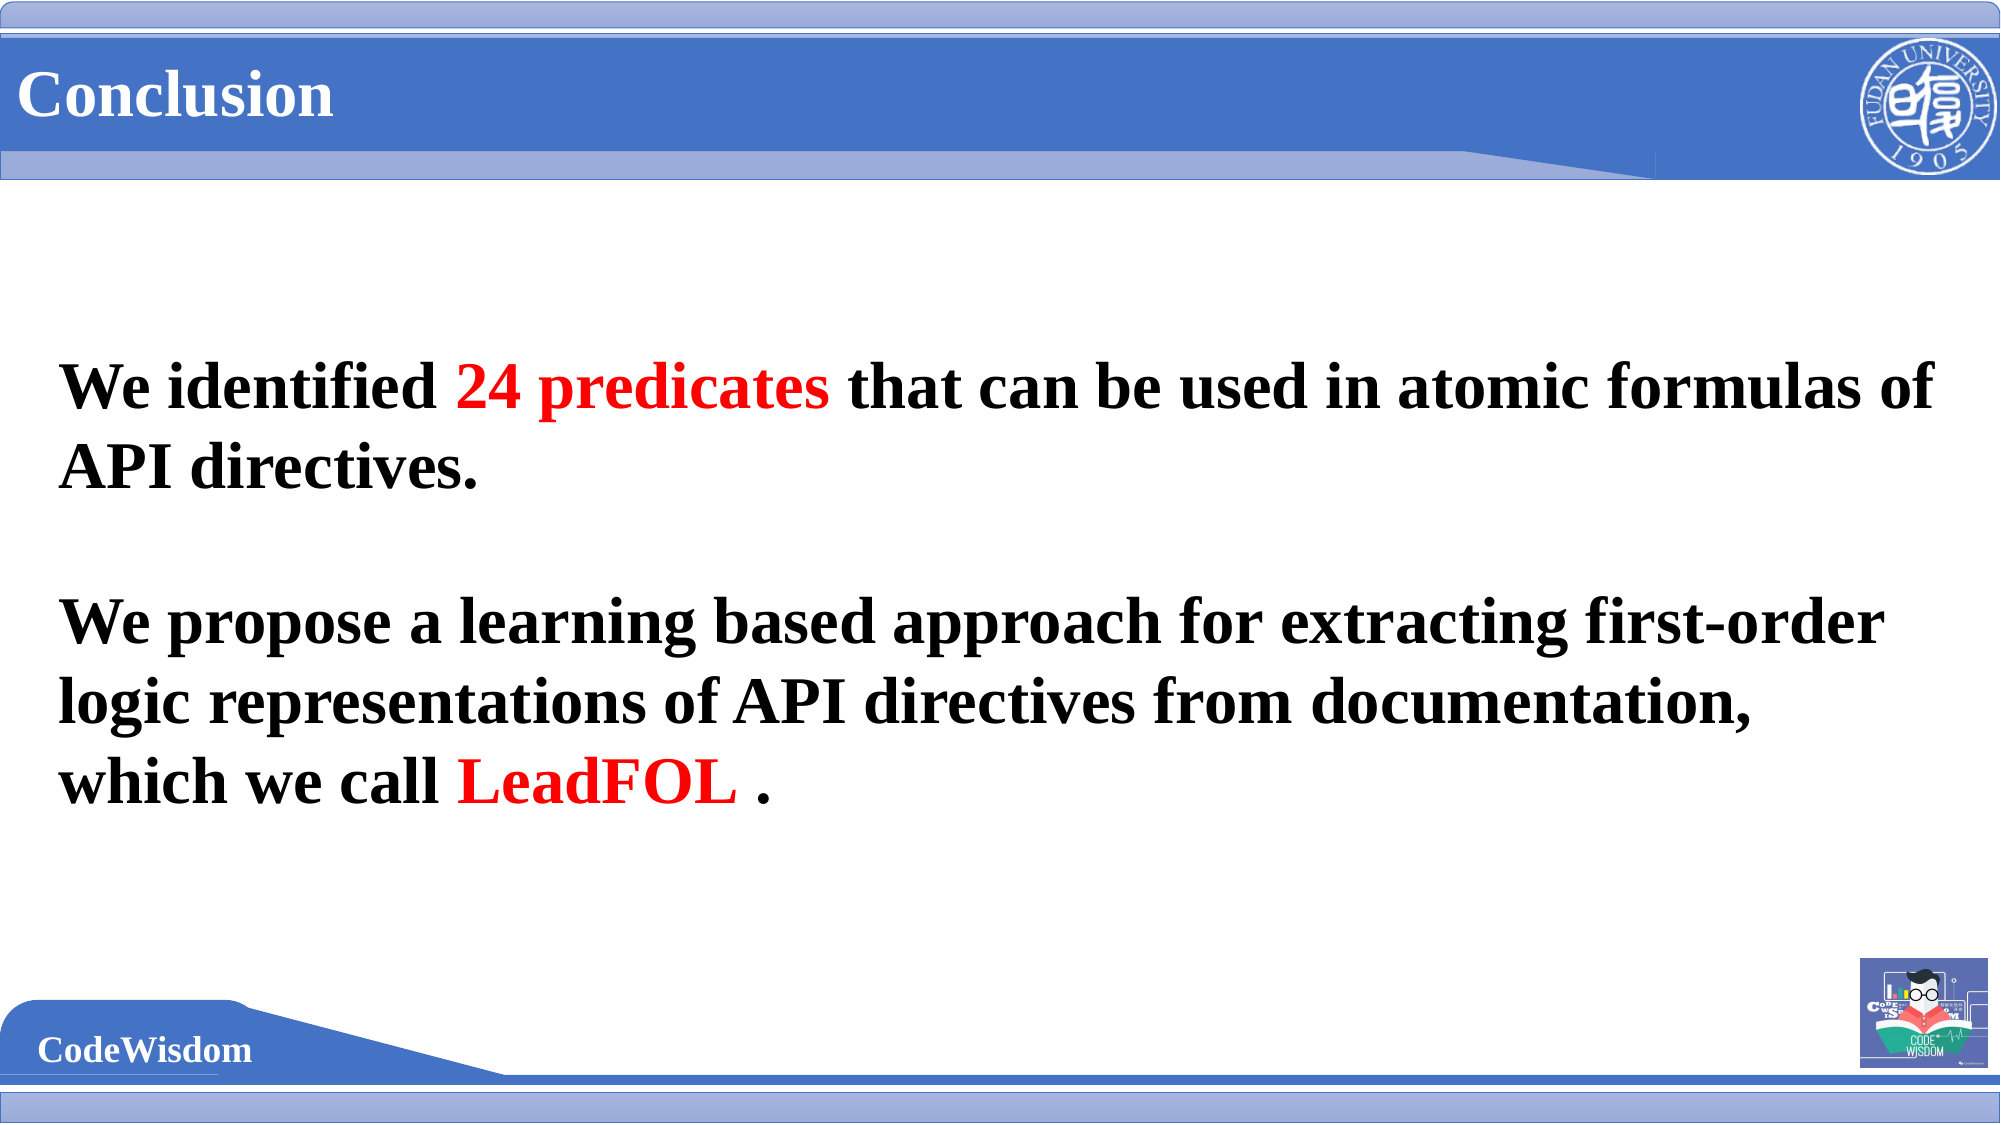

Conclusion
We identified 24 predicates that can be used in atomic formulas of API directives.
We propose a learning based approach for extracting first-order logic representations of API directives from documentation, which we call LeadFOL .